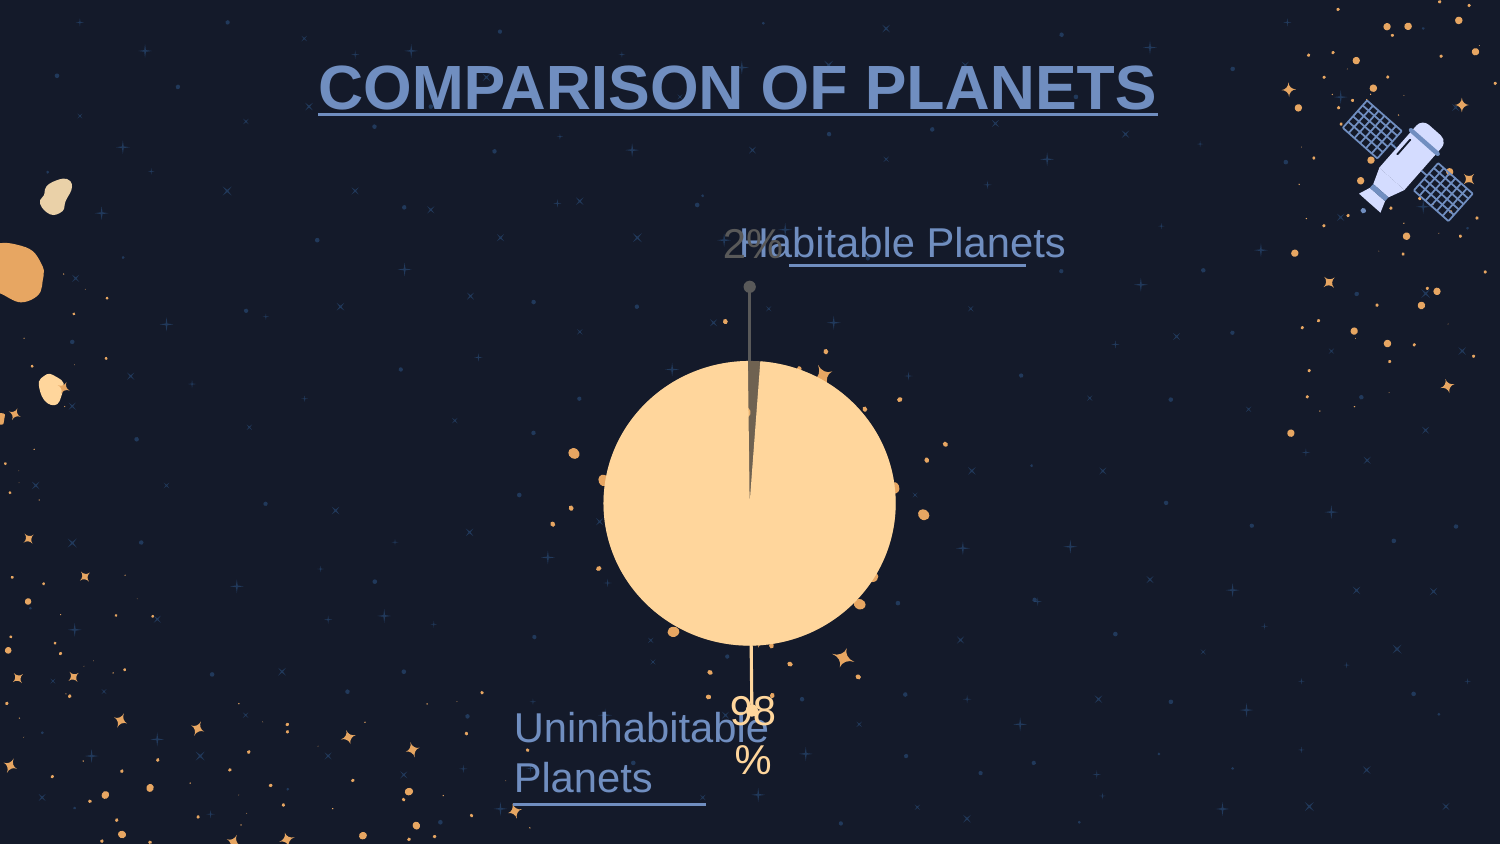

# COMPARISON OF PLANETS
2%
Habitable Planets

Uninhabitable Planets
98%